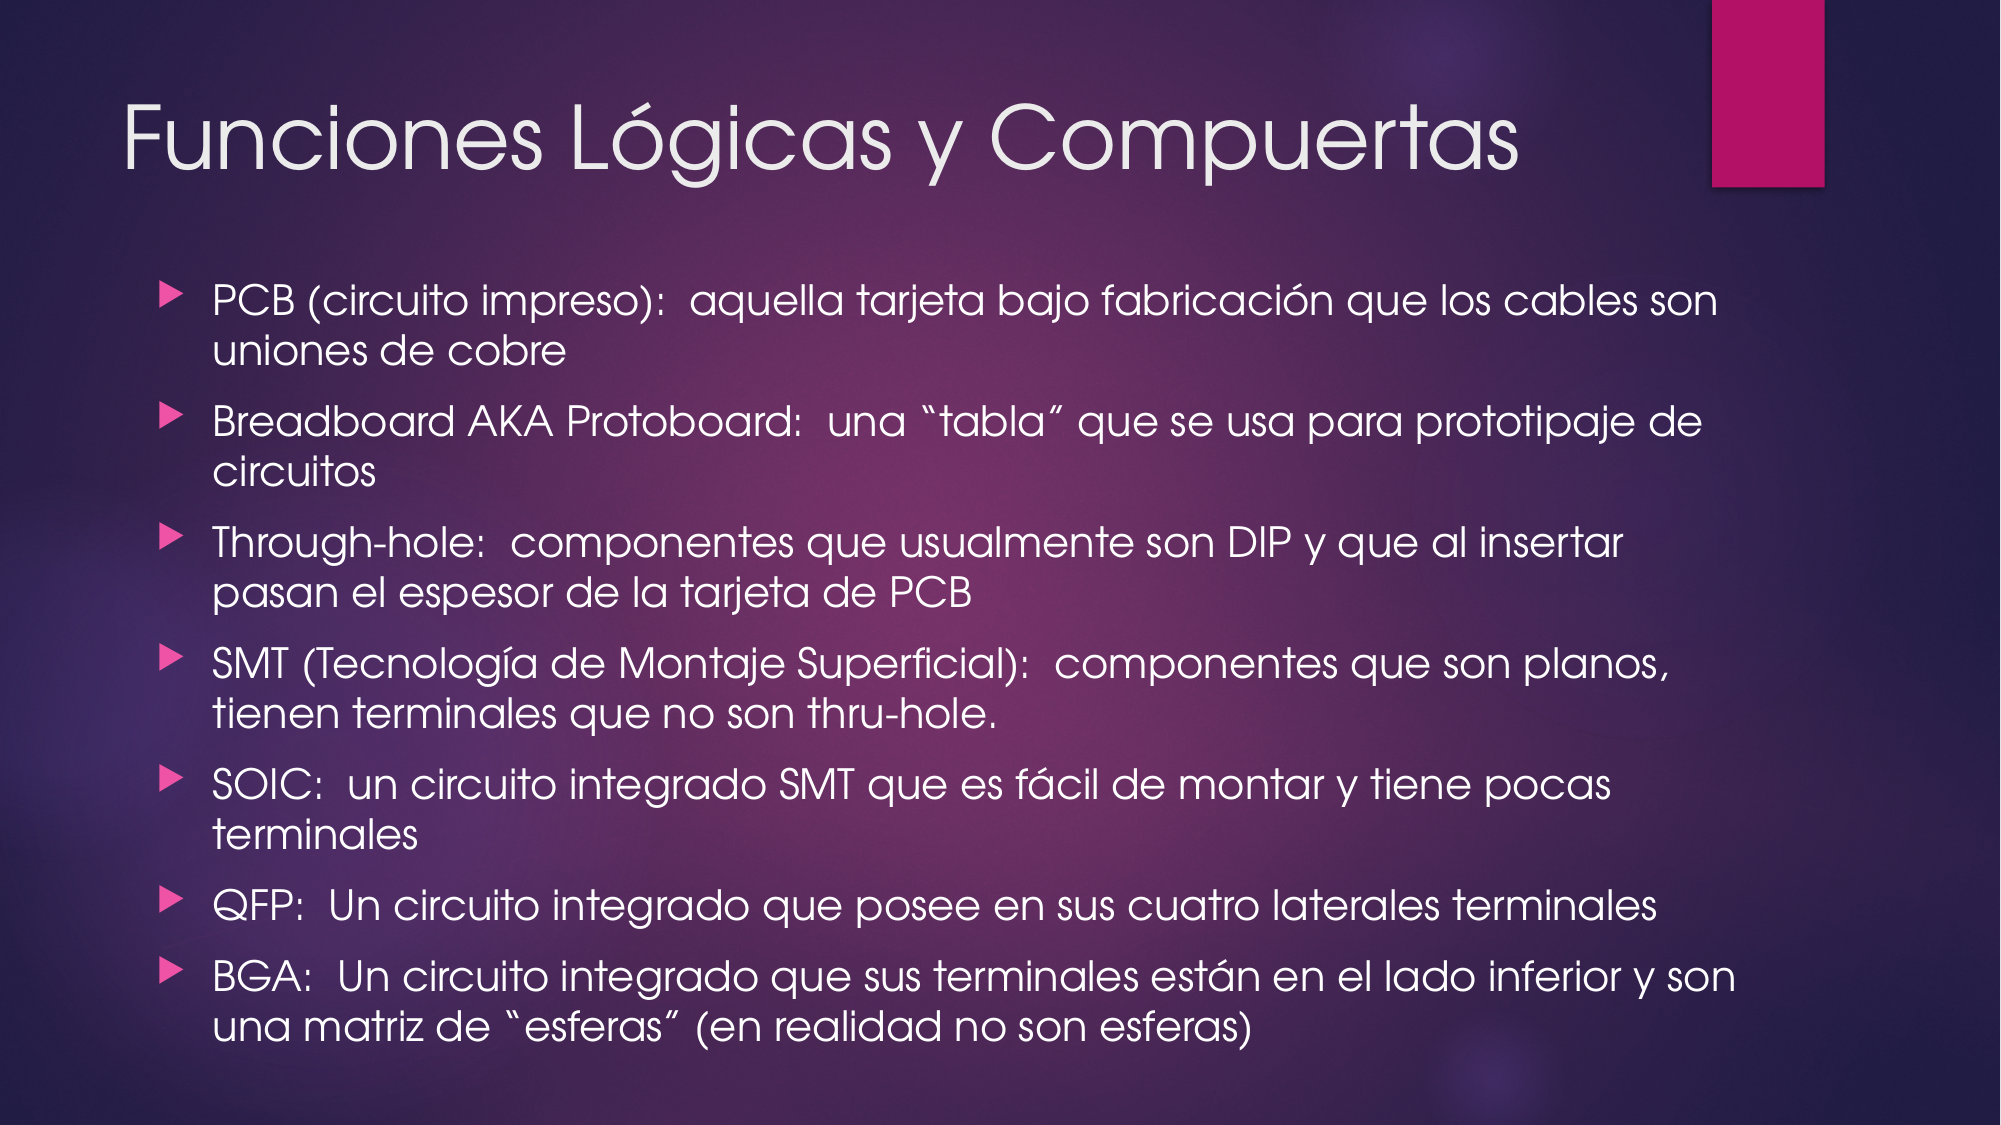

# Funciones Lógicas y Compuertas
PCB (circuito impreso):  aquella tarjeta bajo fabricación que los cables son uniones de cobre
Breadboard AKA Protoboard:  una “tabla” que se usa para prototipaje de circuitos
Through-hole:  componentes que usualmente son DIP y que al insertar pasan el espesor de la tarjeta de PCB
SMT (Tecnología de Montaje Superficial):  componentes que son planos, tienen terminales que no son thru-hole.
SOIC:  un circuito integrado SMT que es fácil de montar y tiene pocas terminales
QFP:  Un circuito integrado que posee en sus cuatro laterales terminales
BGA:  Un circuito integrado que sus terminales están en el lado inferior y son una matriz de “esferas” (en realidad no son esferas)